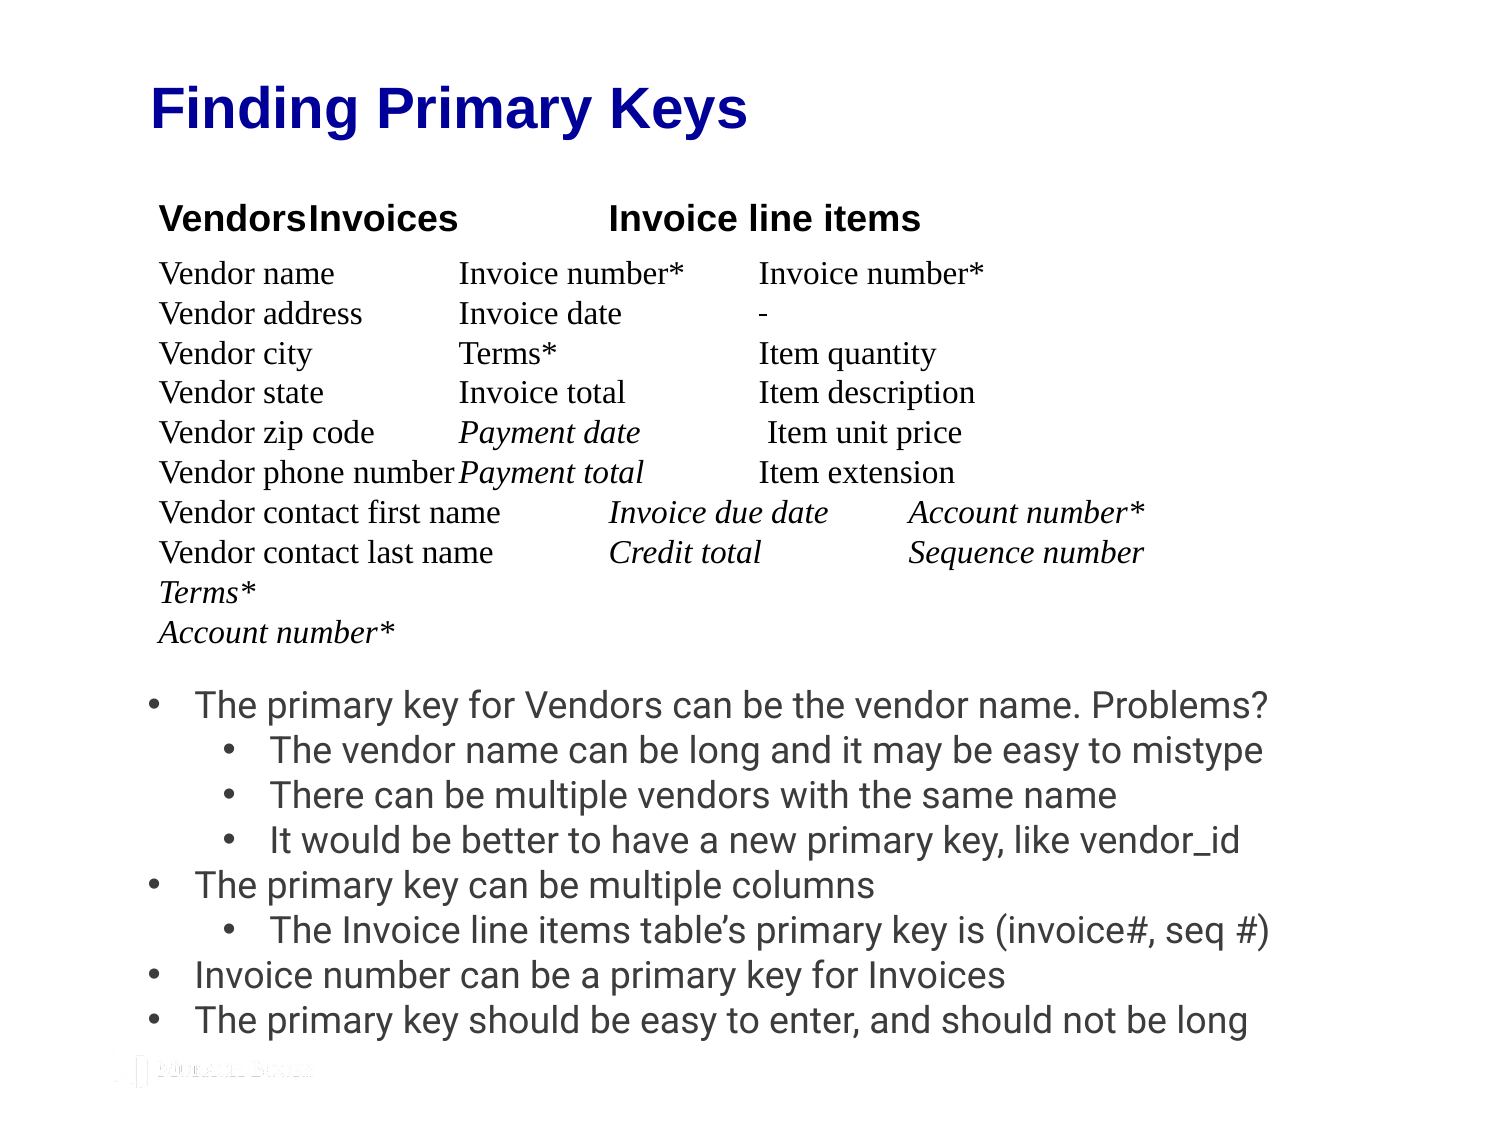

# Finding Primary Keys
Vendors	Invoices	Invoice line items
Vendor name	Invoice number*	Invoice number*
Vendor address	Invoice date
Vendor city	Terms*		Item quantity
Vendor state	Invoice total	Item description
Vendor zip code	Payment date	 Item unit price
Vendor phone number	Payment total	Item extension
Vendor contact first name 	Invoice due date	Account number*
Vendor contact last name	Credit total	Sequence number
Terms*
Account number*
The primary key for Vendors can be the vendor name. Problems?
The vendor name can be long and it may be easy to mistype
There can be multiple vendors with the same name
It would be better to have a new primary key, like vendor_id
The primary key can be multiple columns
The Invoice line items table’s primary key is (invoice#, seq #)
Invoice number can be a primary key for Invoices
The primary key should be easy to enter, and should not be long

C10, Slide 14